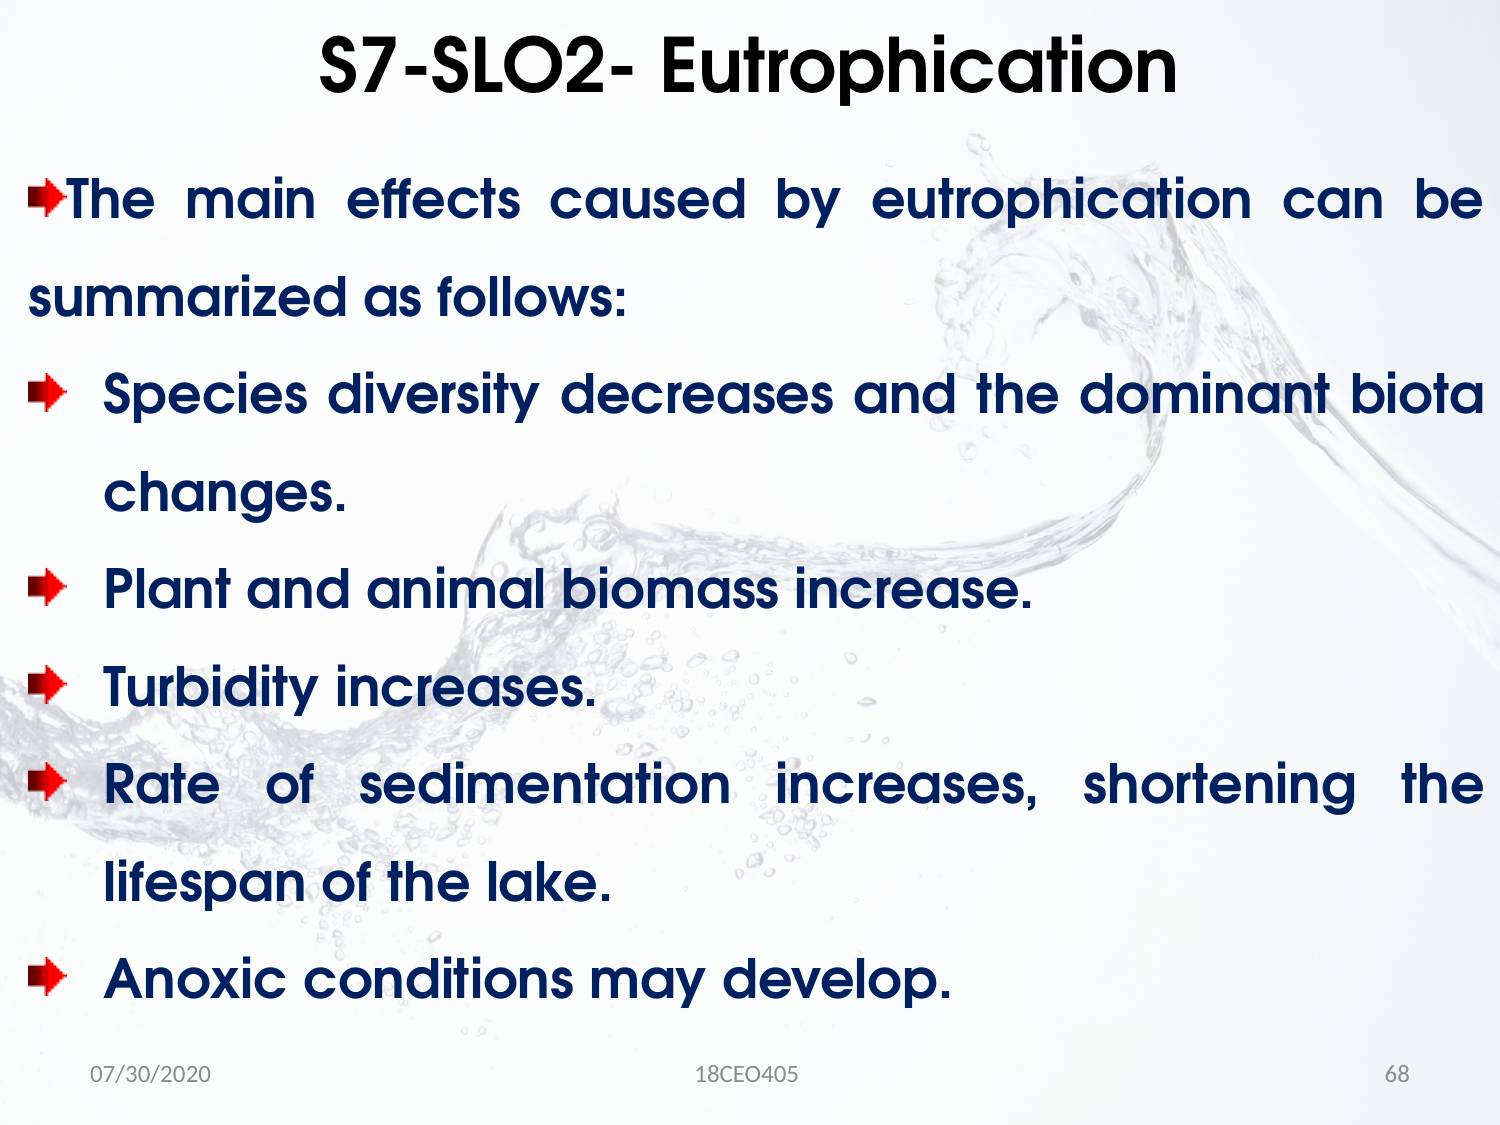

S7-SLO2- Eutrophication
The main effects caused by eutrophication can be summarized as follows:
Species diversity decreases and the dominant biota changes.
Plant and animal biomass increase.
Turbidity increases.
Rate of sedimentation increases, shortening the lifespan of the lake.
Anoxic conditions may develop.
07/30/2020
18CEO405
68